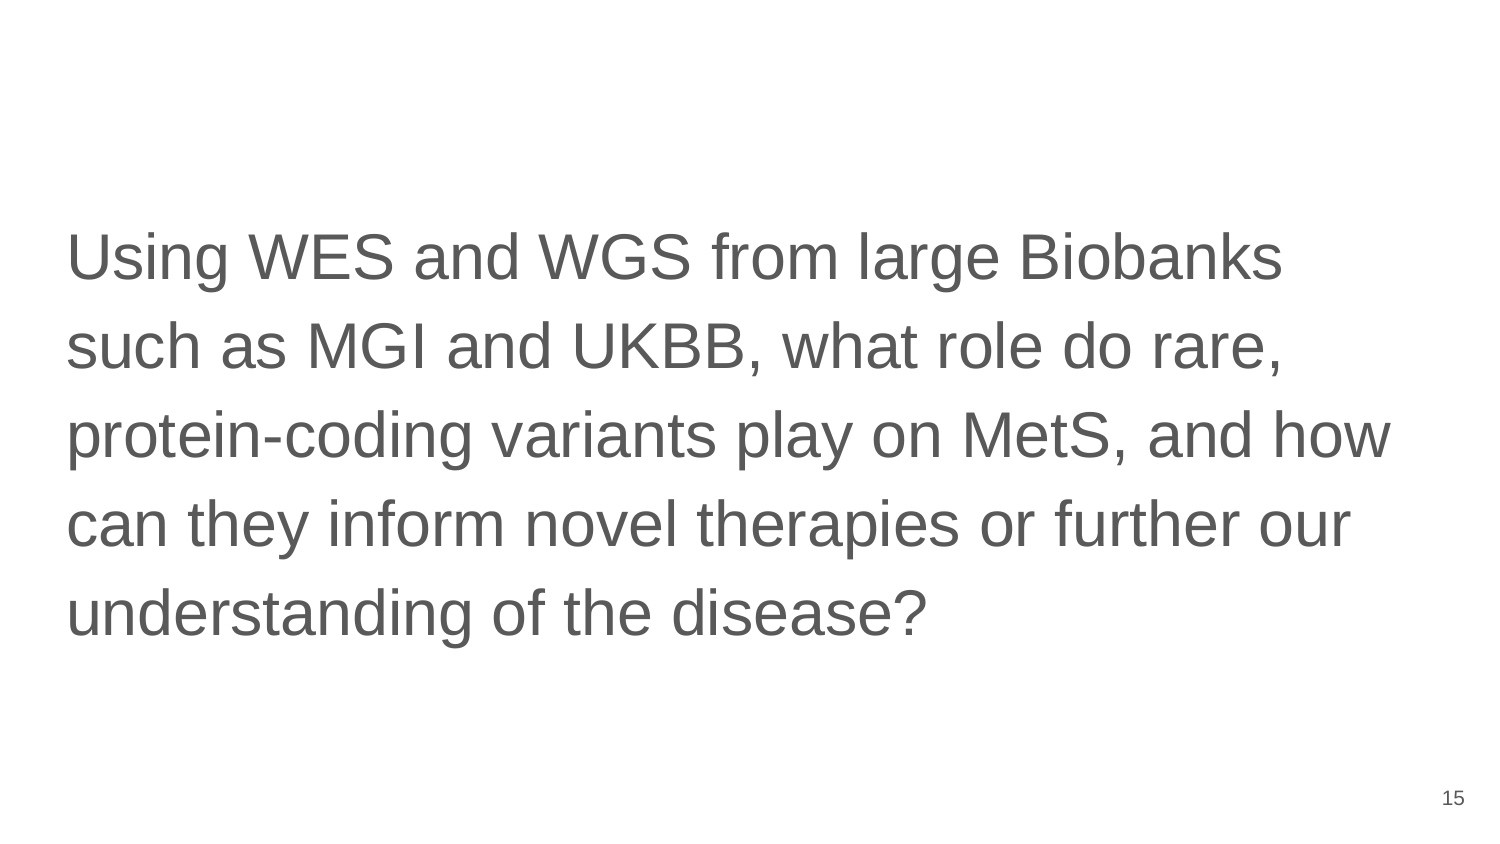

#
Using WES and WGS from large Biobanks such as MGI and UKBB, what role do rare, protein-coding variants play on MetS, and how can they inform novel therapies or further our understanding of the disease?
15